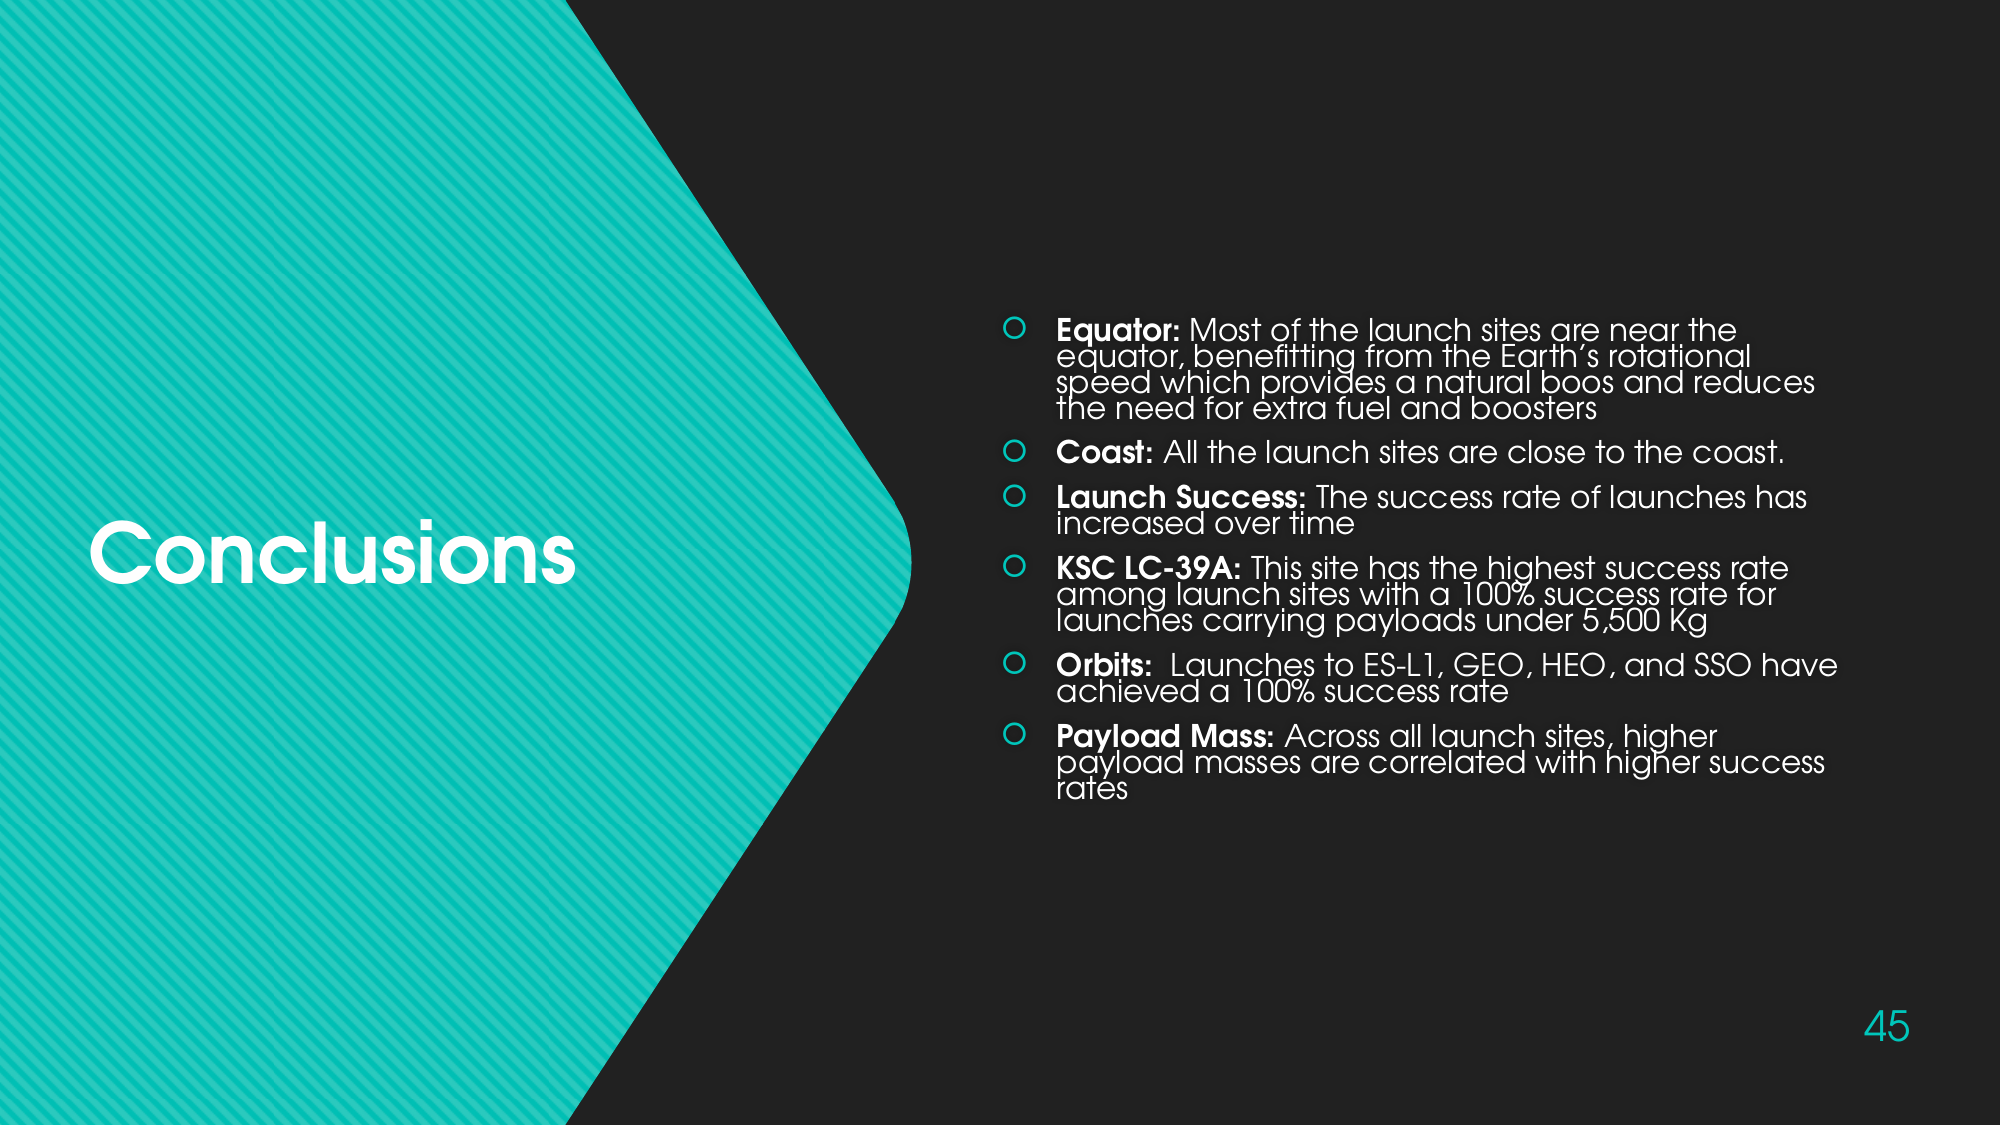

Equator: Most of the launch sites are near the equator, benefitting from the Earth’s rotational speed which provides a natural boos and reduces the need for extra fuel and boosters
Coast: All the launch sites are close to the coast.
Launch Success: The success rate of launches has increased over time
KSC LC-39A: This site has the highest success rate among launch sites with a 100% success rate for launches carrying payloads under 5,500 Kg
Orbits:  Launches to ES-L1, GEO, HEO, and SSO have achieved a 100% success rate
Payload Mass: Across all launch sites, higher payload masses are correlated with higher success rates
Conclusions
45